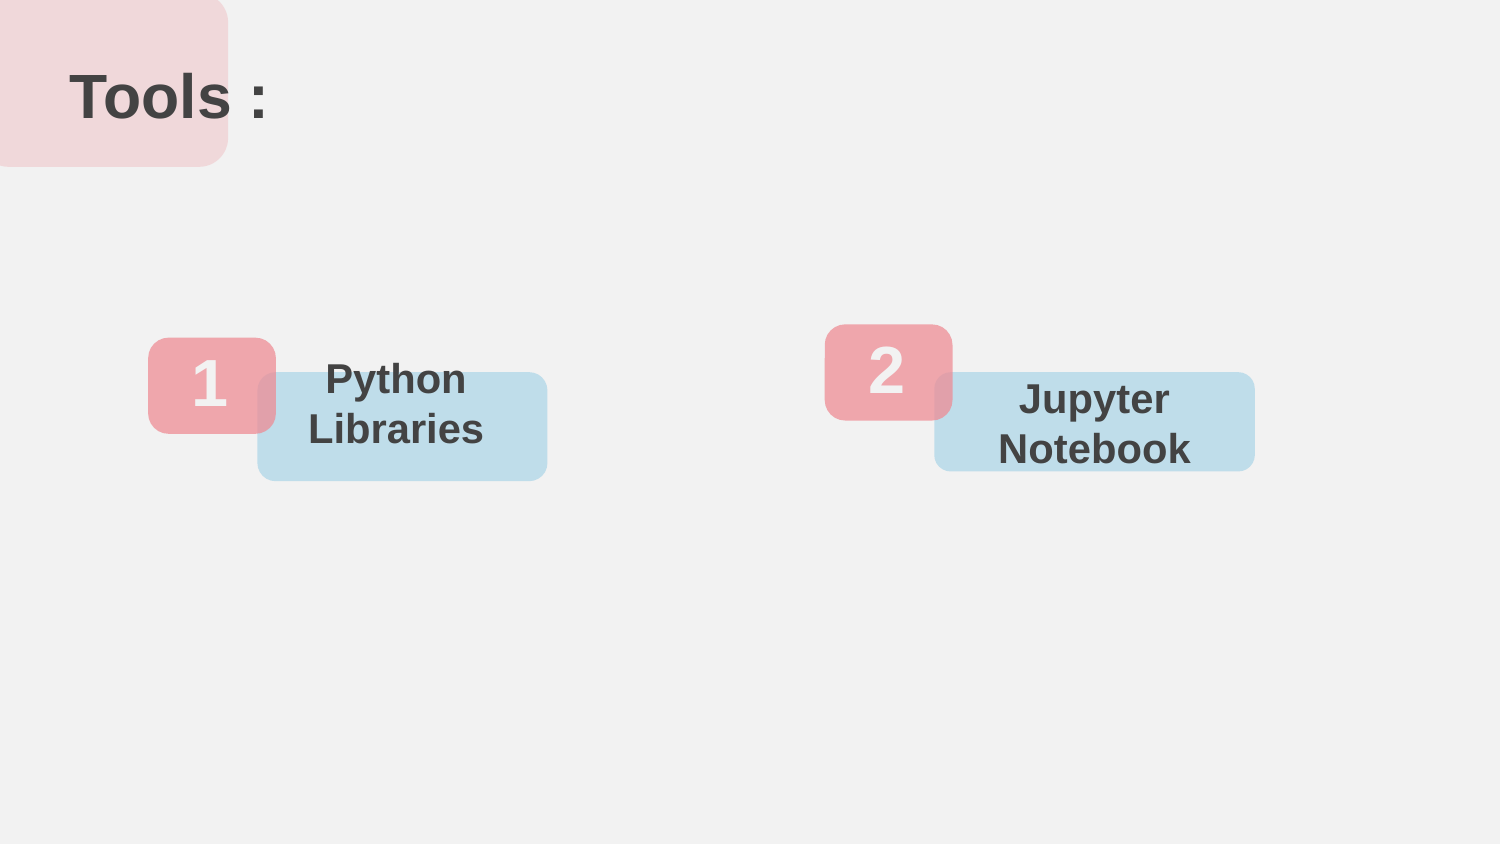

Tools :
2

1

Jupyter Notebook
Python Libraries